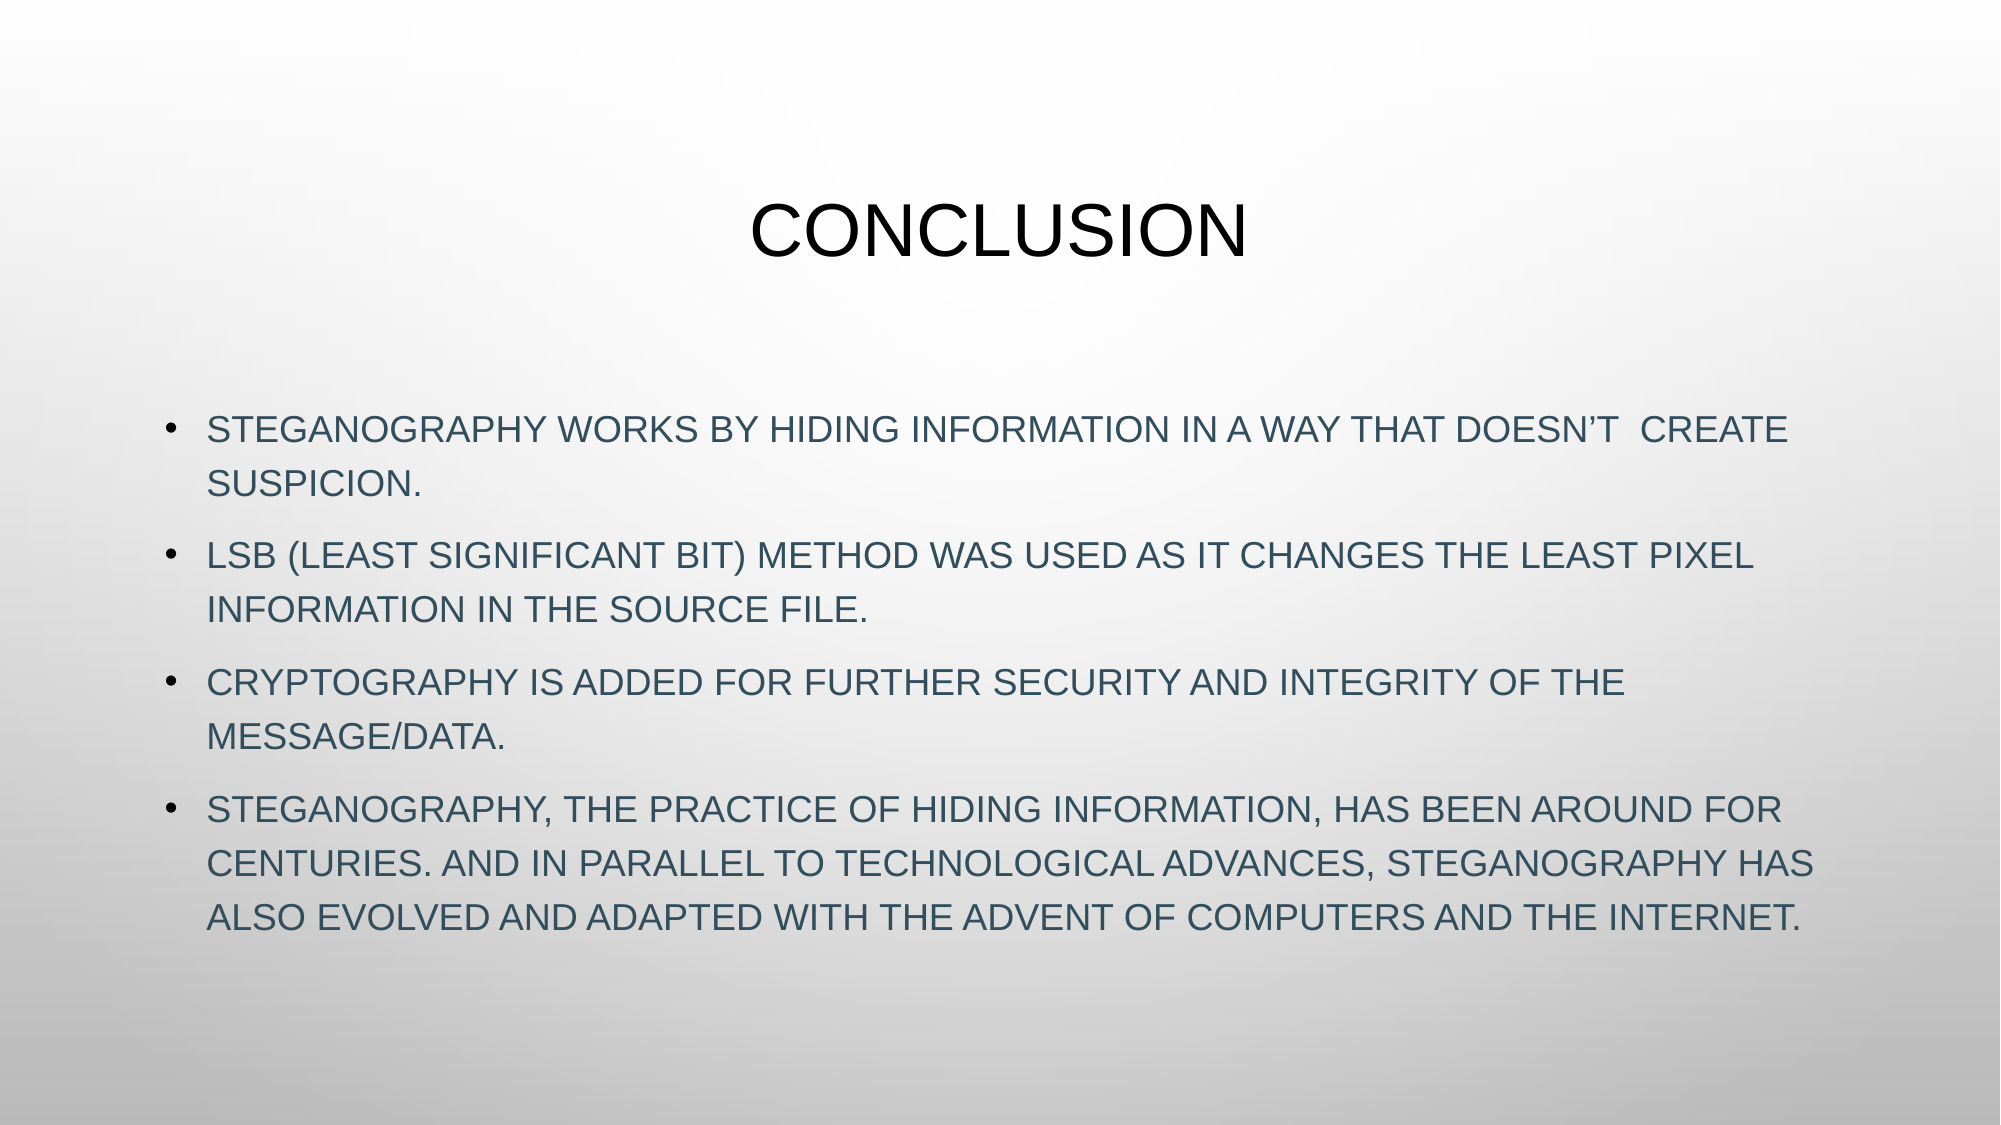

Conclusion
Steganography works by hiding information in a way that doesn’t  create suspicion.
Lsb (least significant bit) method was used as it changes the least pixel information in the source file.
Cryptography is added for further security and integrity of the message/data.
Steganography, the practice of hiding information, has been around for centuries. And in parallel to technological advances, steganography has also evolved and adapted with the advent of computers and the internet.